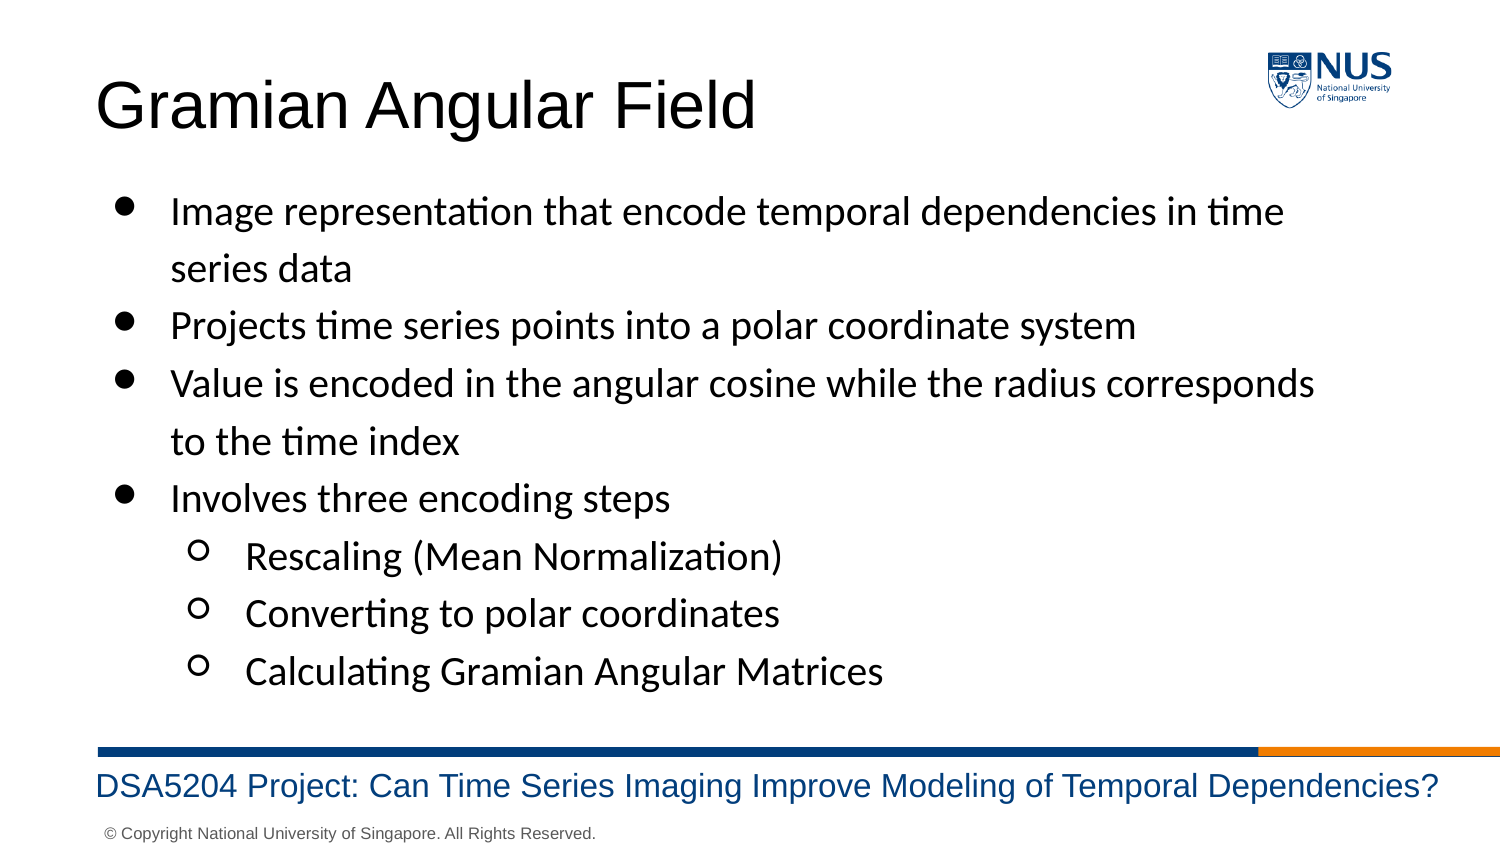

Gramian Angular Field

Image representation that encode temporal dependencies in time series data
Projects time series points into a polar coordinate system
Value is encoded in the angular cosine while the radius corresponds to the time index
Involves three encoding steps
Rescaling (Mean Normalization)
Converting to polar coordinates
Calculating Gramian Angular Matrices
DSA5204 Project: Can Time Series Imaging Improve Modeling of Temporal Dependencies?